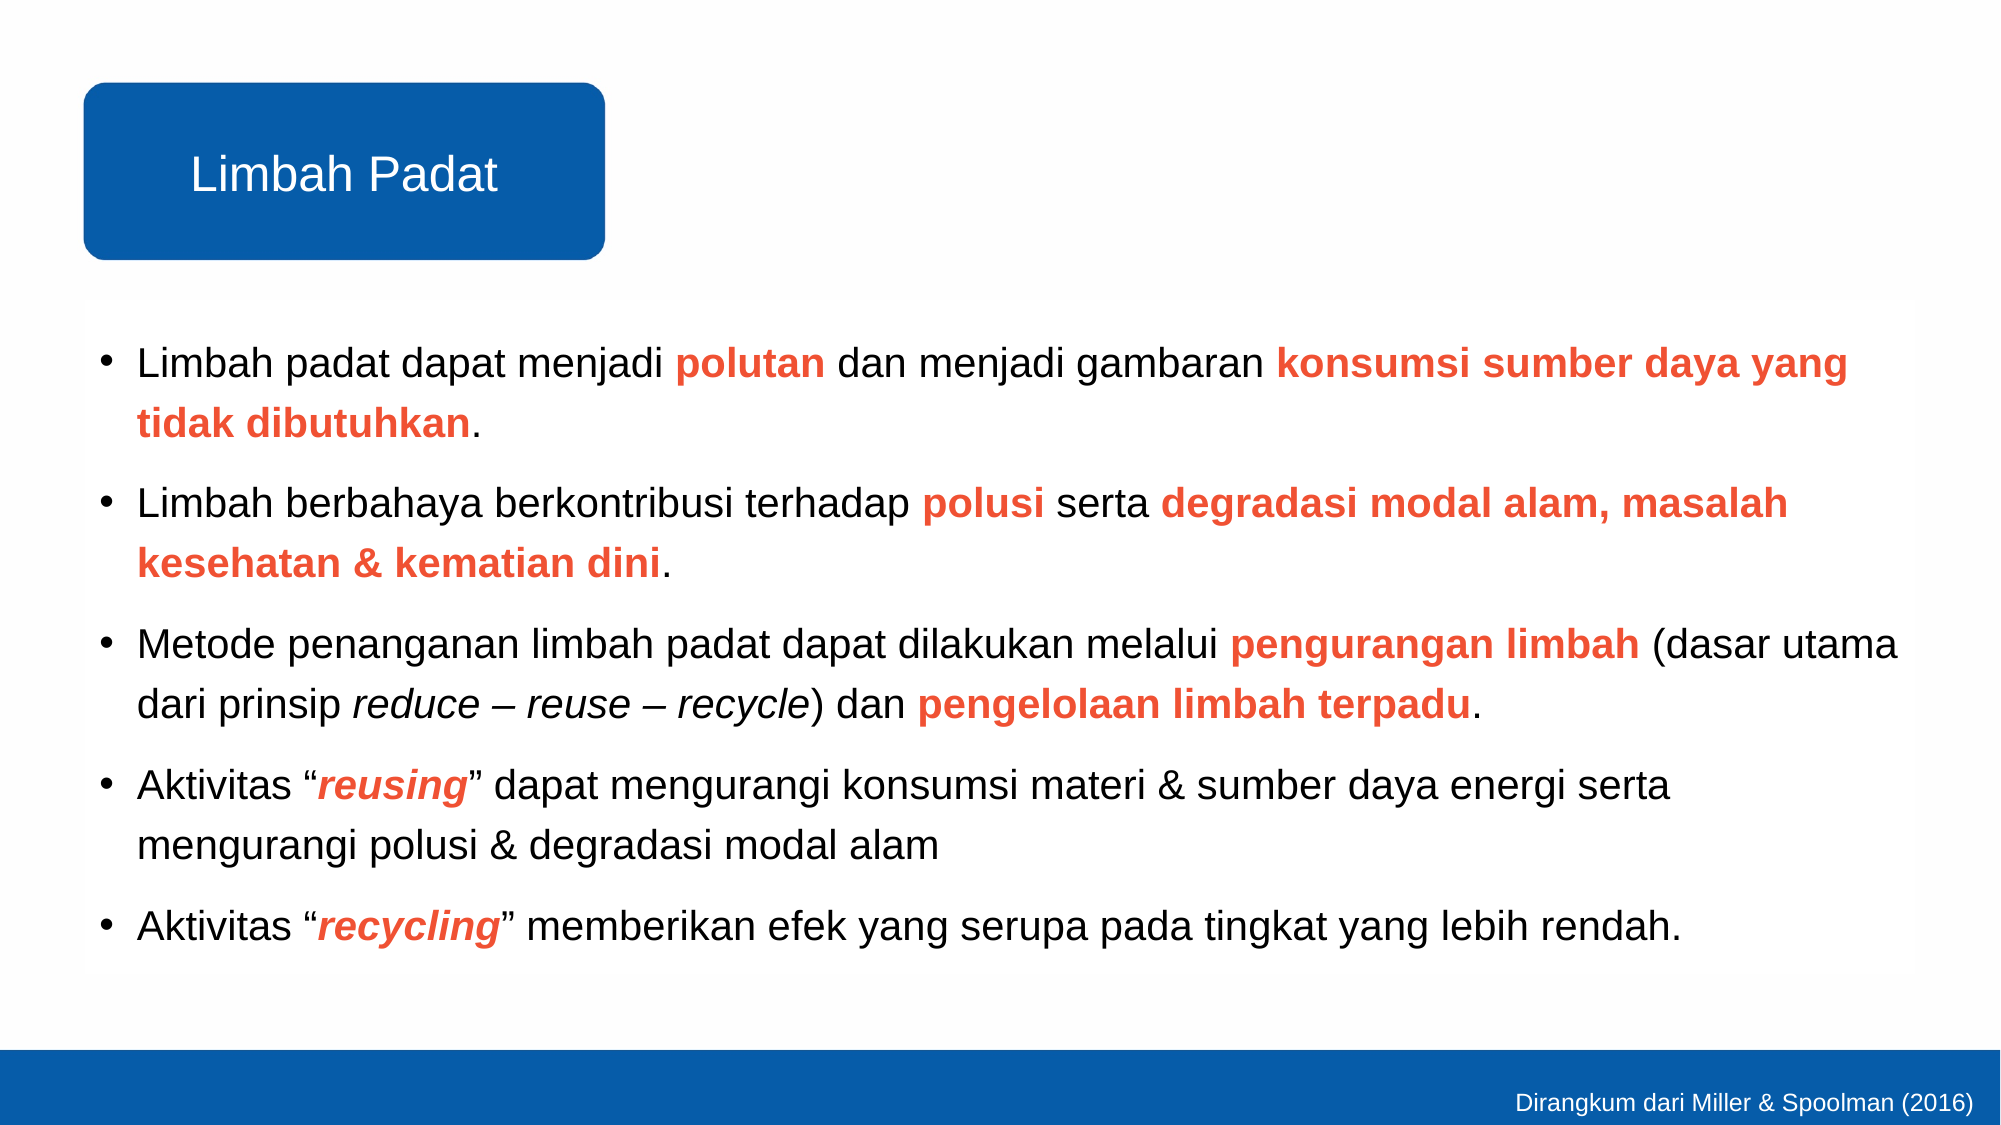

# Limbah Padat
Limbah padat dapat menjadi polutan dan menjadi gambaran konsumsi sumber daya yang tidak dibutuhkan.
Limbah berbahaya berkontribusi terhadap polusi serta degradasi modal alam, masalah kesehatan & kematian dini.
Metode penanganan limbah padat dapat dilakukan melalui pengurangan limbah (dasar utama dari prinsip reduce – reuse – recycle) dan pengelolaan limbah terpadu.
Aktivitas “reusing” dapat mengurangi konsumsi materi & sumber daya energi serta mengurangi polusi & degradasi modal alam
Aktivitas “recycling” memberikan efek yang serupa pada tingkat yang lebih rendah.
Dirangkum dari Miller & Spoolman (2016)